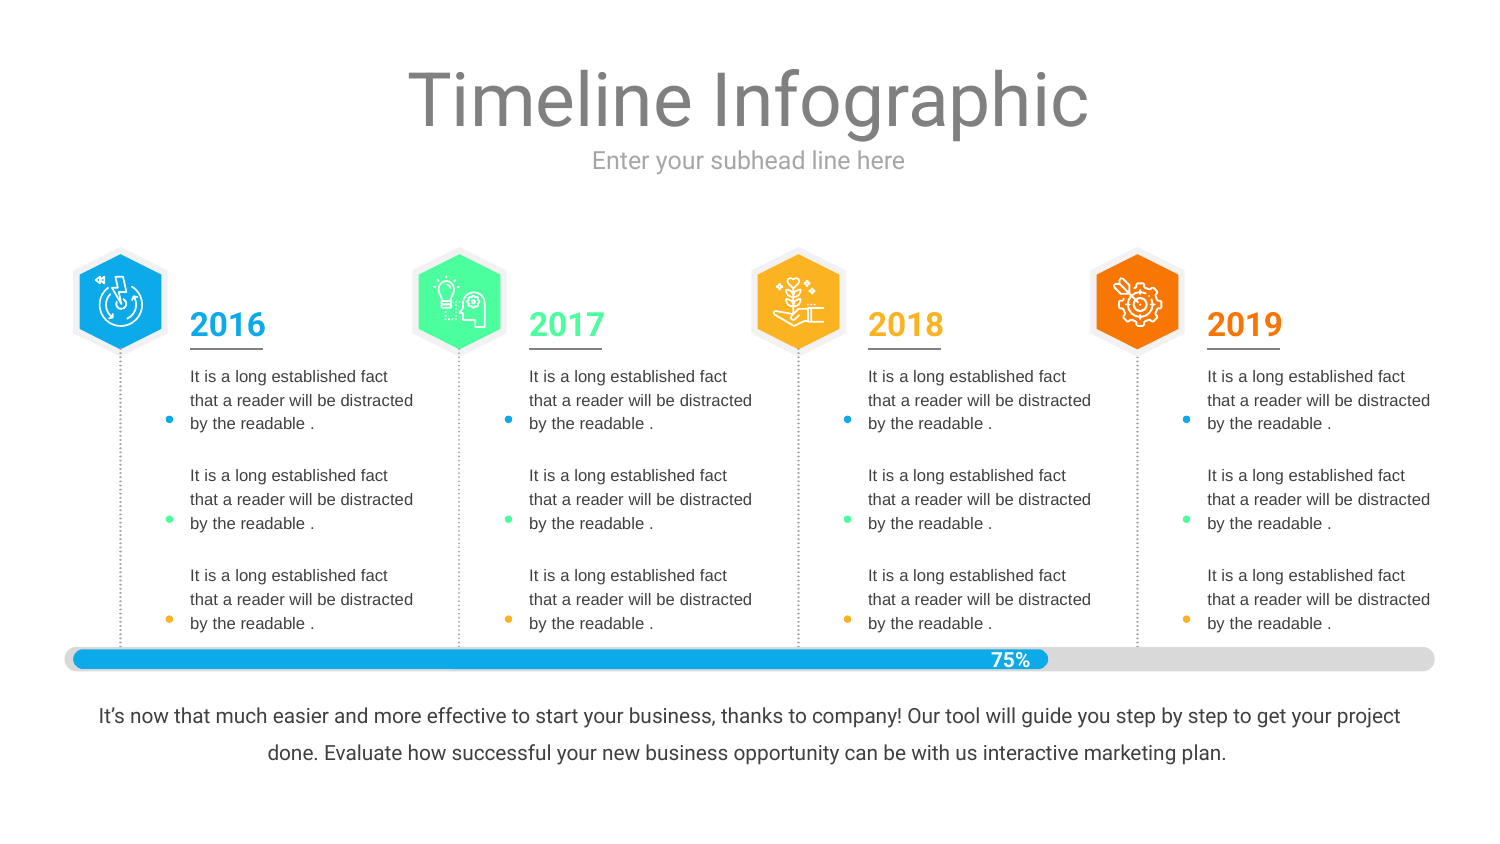

# Timeline Infographic
Enter your subhead line here

2016
2017
2018
2019
It is a long established fact that a reader will be distracted by the readable .
It is a long established fact that a reader will be distracted by the readable .
It is a long established fact that a reader will be distracted by the readable .
It is a long established fact that a reader will be distracted by the readable .

It is a long established fact that a reader will be distracted by the readable .
It is a long established fact that a reader will be distracted by the readable .
It is a long established fact that a reader will be distracted by the readable .
It is a long established fact that a reader will be distracted by the readable .

It is a long established fact that a reader will be distracted by the readable .
It is a long established fact that a reader will be distracted by the readable .
It is a long established fact that a reader will be distracted by the readable .
It is a long established fact that a reader will be distracted by the readable .

75%

It’s now that much easier and more effective to start your business, thanks to company! Our tool will guide you step by step to get your project done. Evaluate how successful your new business opportunity can be with us interactive marketing plan.